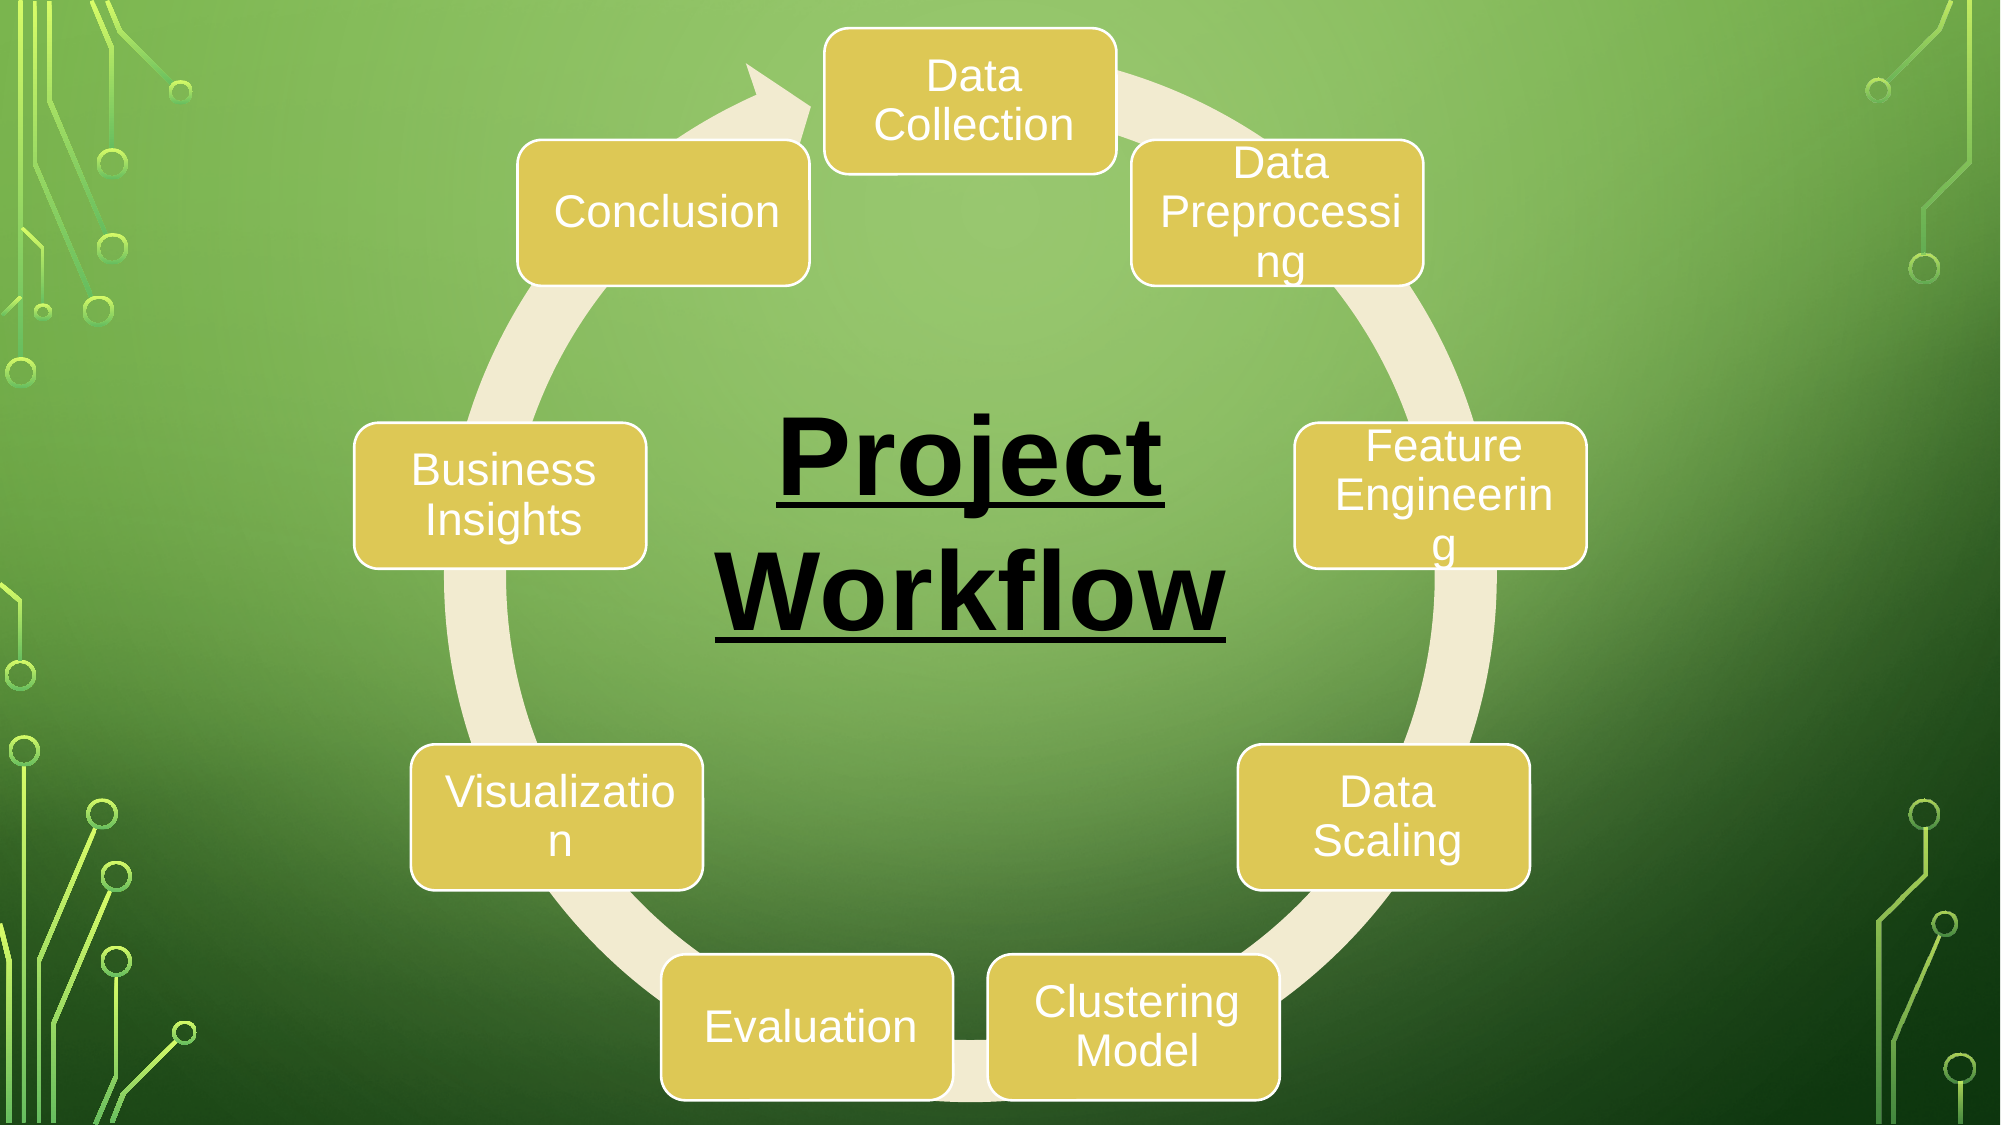

Data Collection
Data Preprocessing
Feature Engineering
Data Scaling
Clustering Model
Evaluation
Visualization
Business Insights
Conclusion
Project Workflow